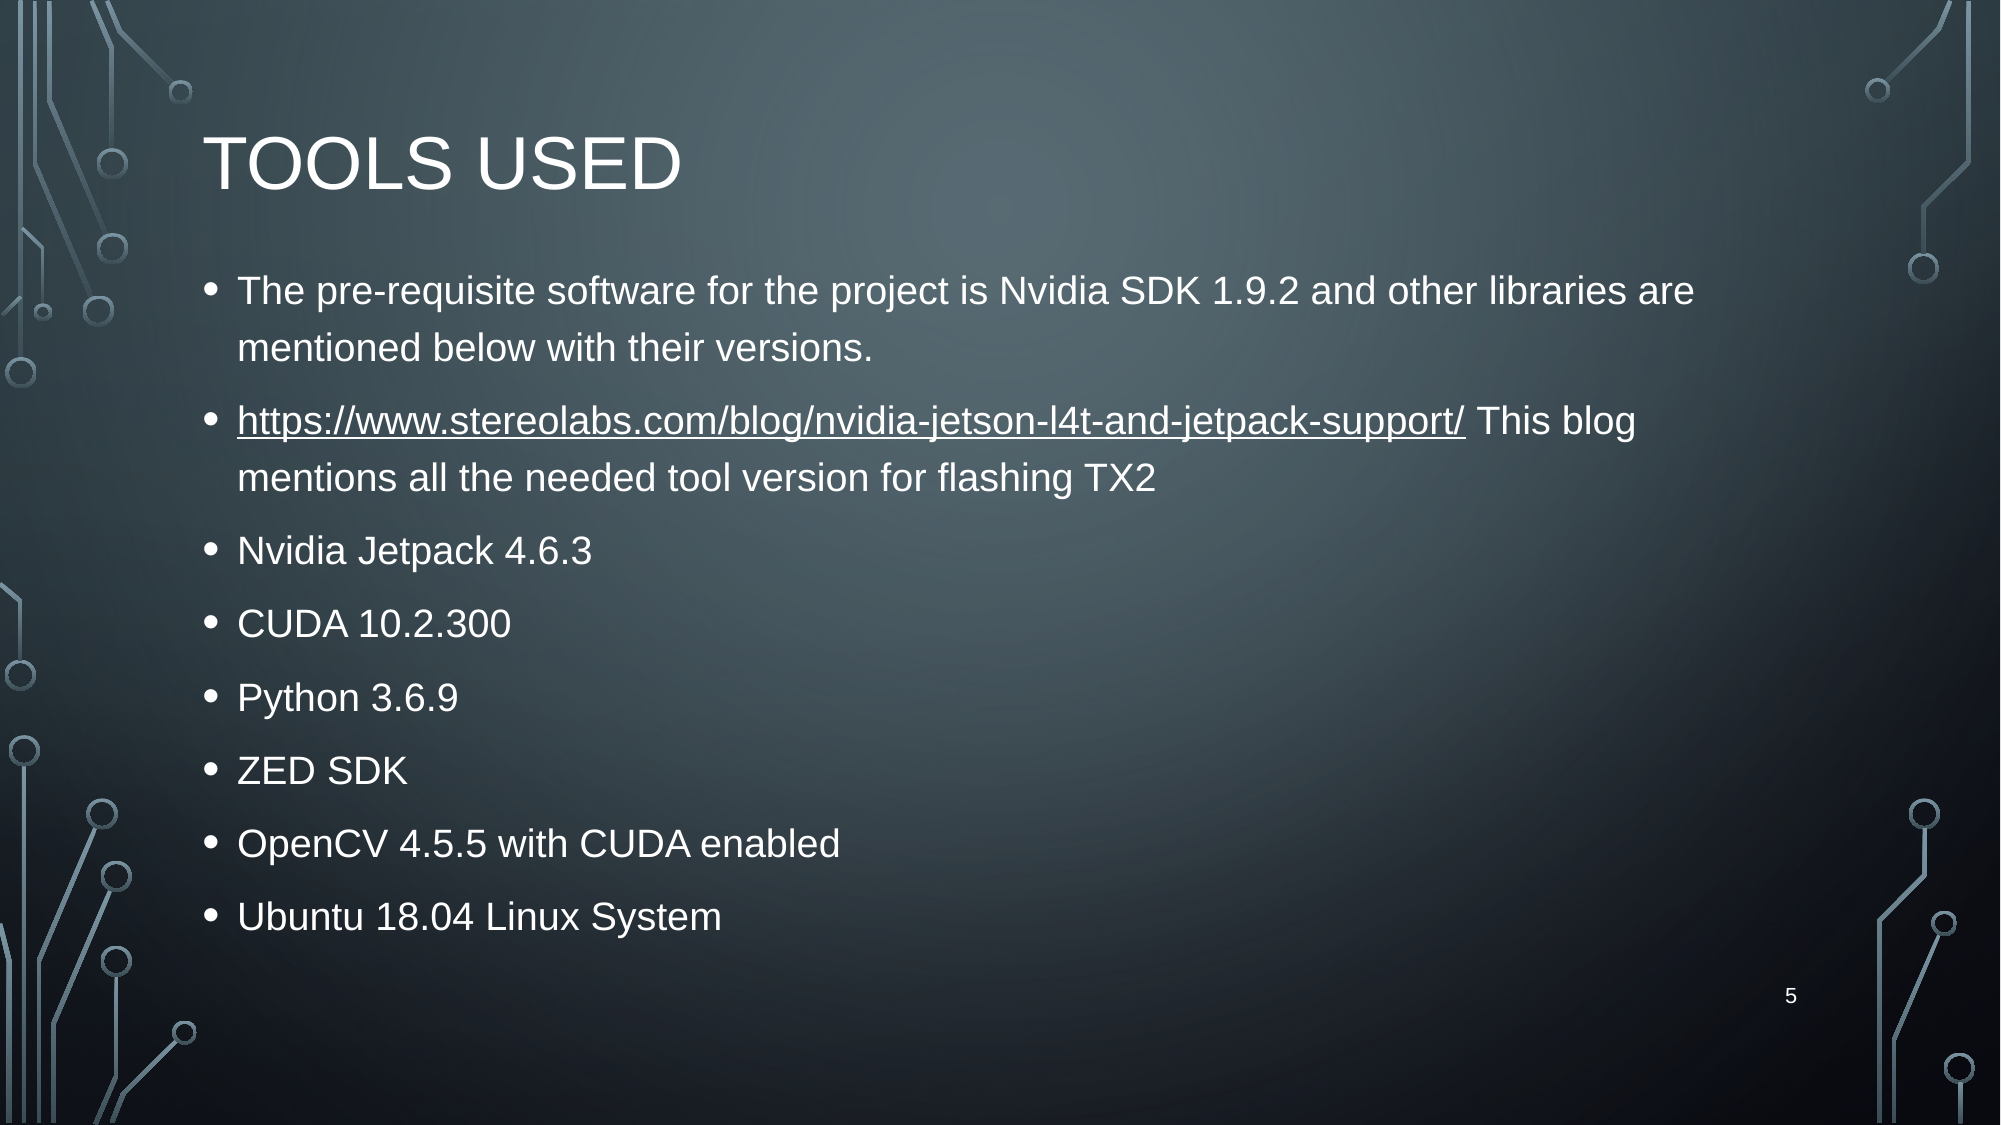

# Tools Used
The pre-requisite software for the project is Nvidia SDK 1.9.2 and other libraries are mentioned below with their versions.
https://www.stereolabs.com/blog/nvidia-jetson-l4t-and-jetpack-support/ This blog mentions all the needed tool version for flashing TX2
Nvidia Jetpack 4.6.3
CUDA 10.2.300
Python 3.6.9
ZED SDK
OpenCV 4.5.5 with CUDA enabled
Ubuntu 18.04 Linux System
5